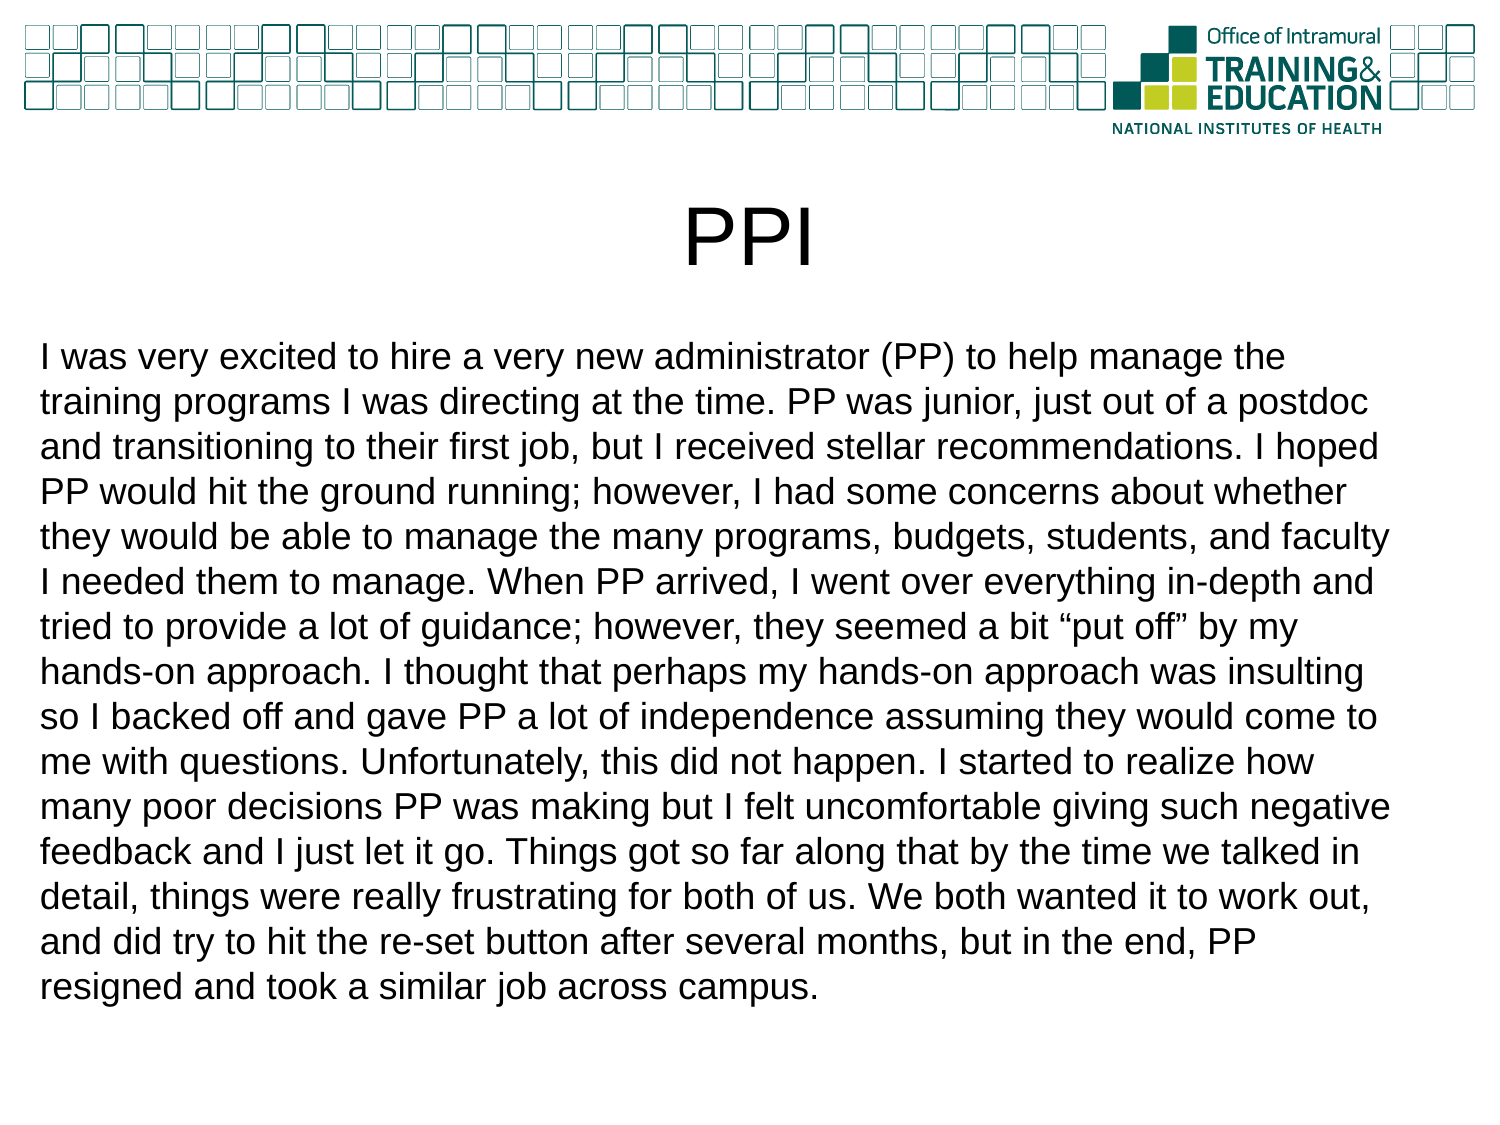

# PPI
I was very excited to hire a very new administrator (PP) to help manage the training programs I was directing at the time. PP was junior, just out of a postdoc and transitioning to their first job, but I received stellar recommendations. I hoped PP would hit the ground running; however, I had some concerns about whether they would be able to manage the many programs, budgets, students, and faculty I needed them to manage. When PP arrived, I went over everything in-depth and tried to provide a lot of guidance; however, they seemed a bit “put off” by my hands-on approach. I thought that perhaps my hands-on approach was insulting so I backed off and gave PP a lot of independence assuming they would come to me with questions. Unfortunately, this did not happen. I started to realize how many poor decisions PP was making but I felt uncomfortable giving such negative feedback and I just let it go. Things got so far along that by the time we talked in detail, things were really frustrating for both of us. We both wanted it to work out, and did try to hit the re-set button after several months, but in the end, PP resigned and took a similar job across campus.